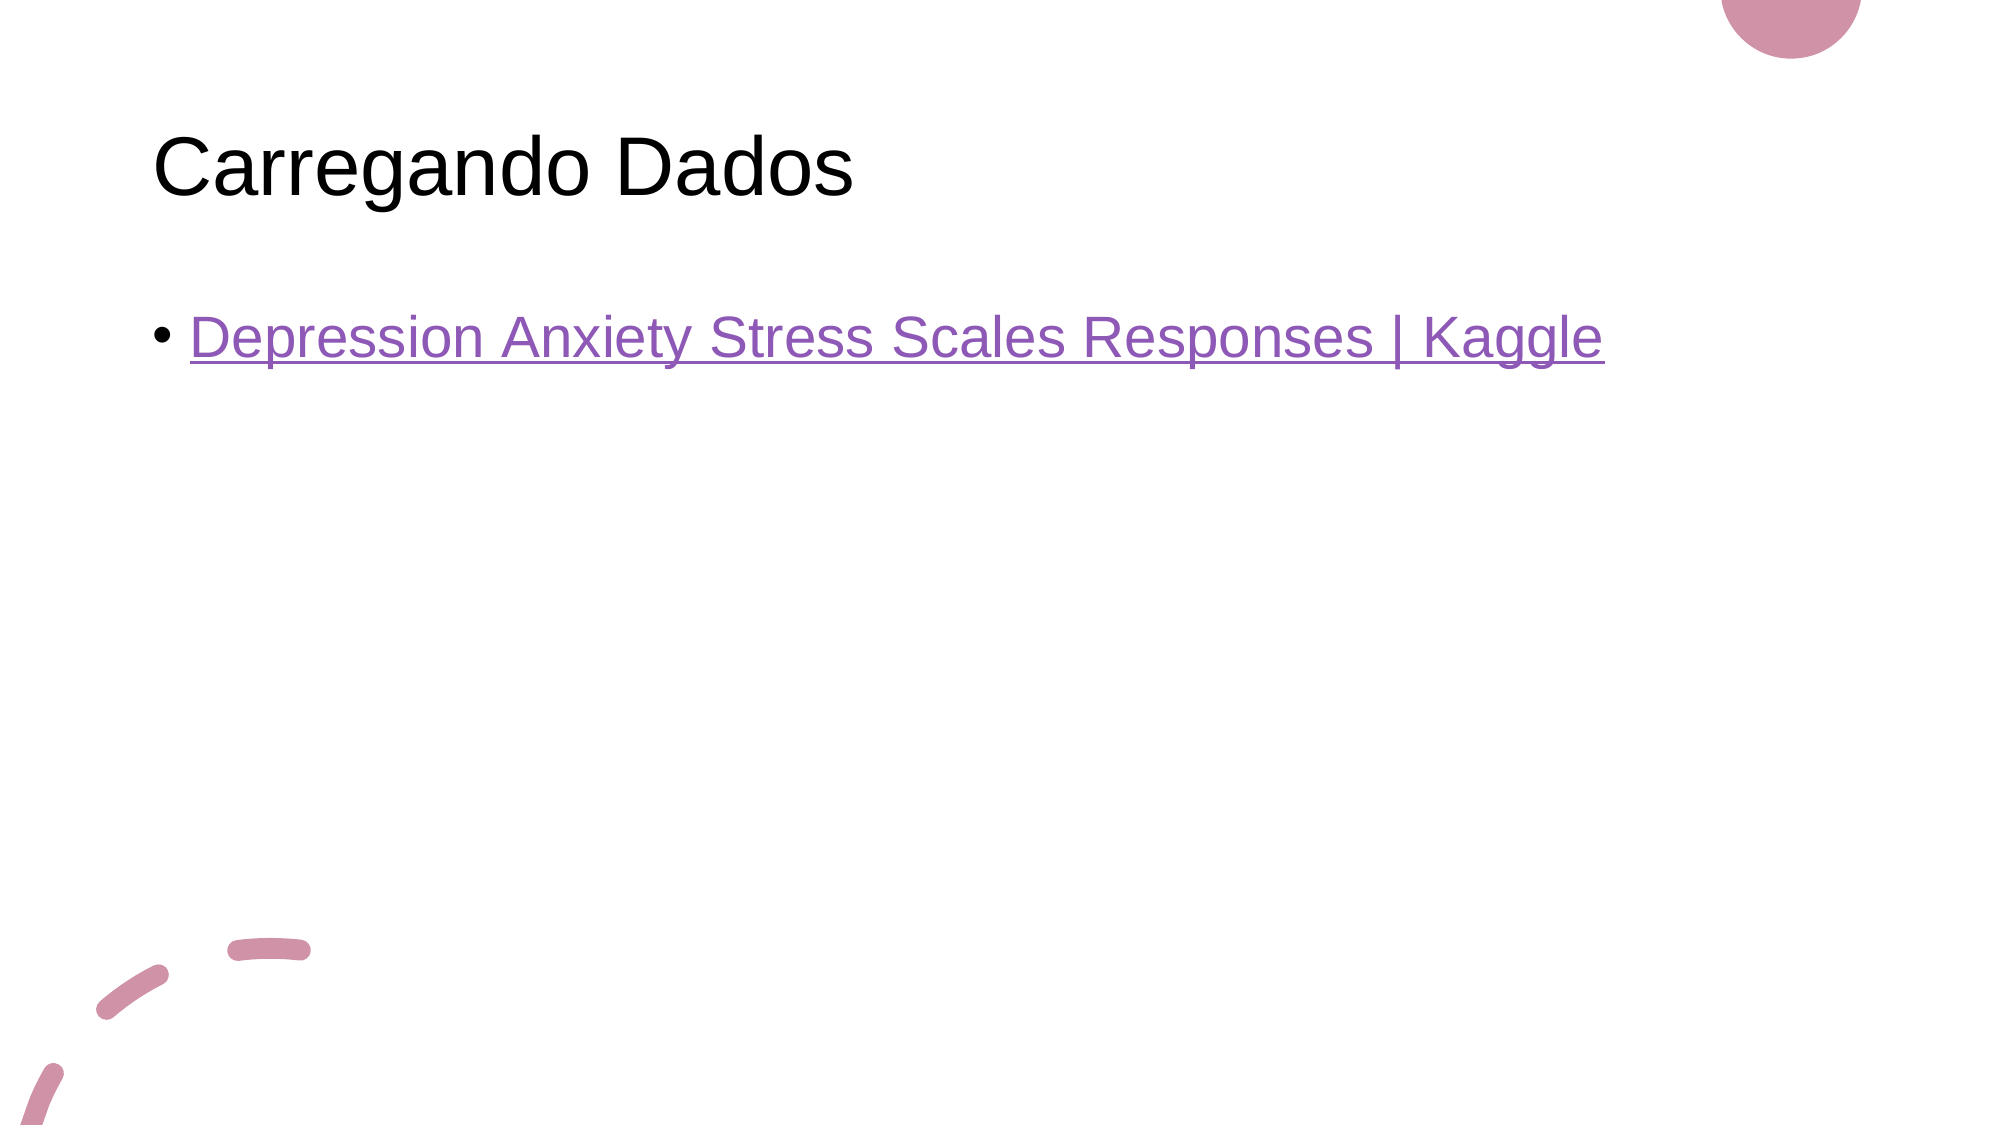

# Carregando Dados
Depression Anxiety Stress Scales Responses | Kaggle